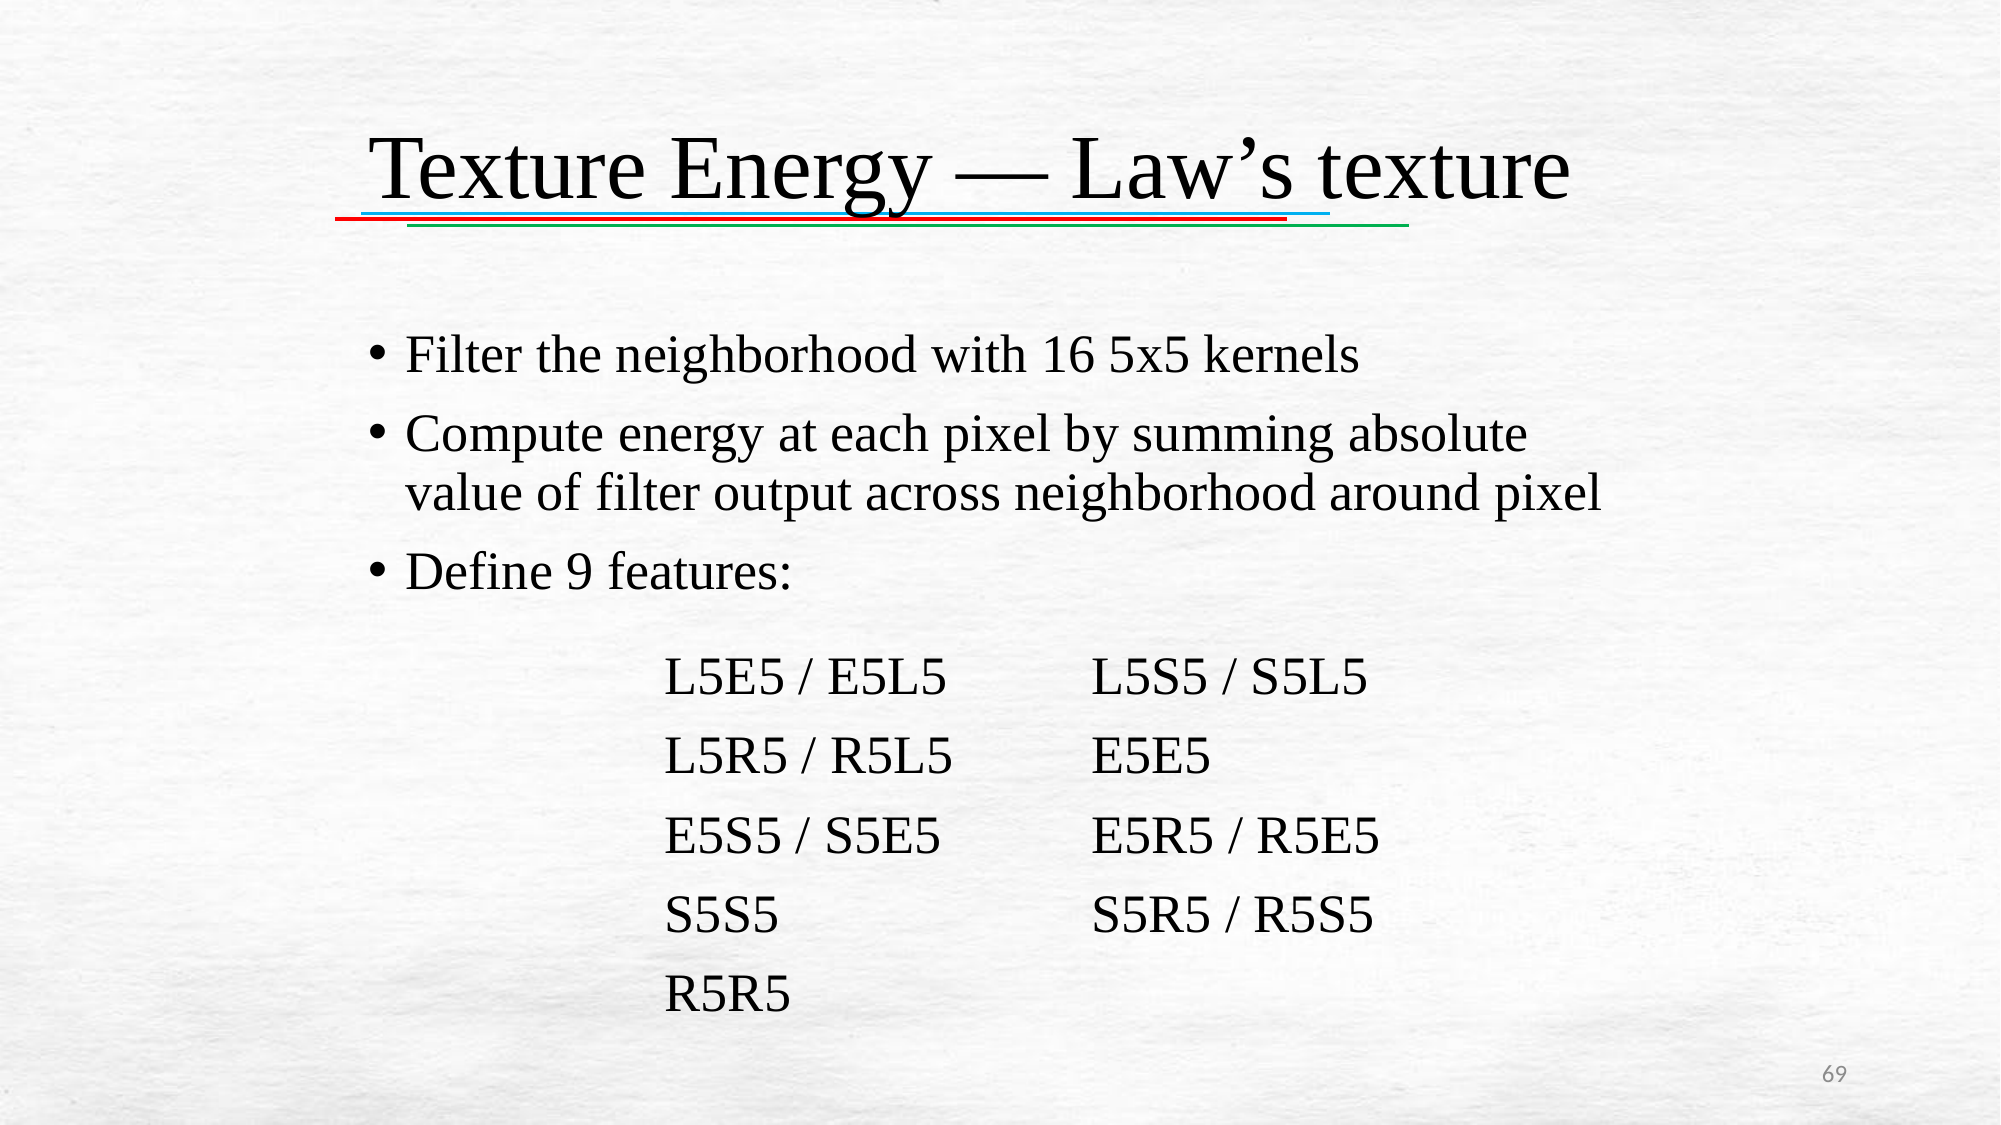

# Texture Energy — Law’s texture
Filter the neighborhood with 16 5x5 kernels
Compute energy at each pixel by summing absolute value of filter output across neighborhood around pixel
Define 9 features:
L5E5 / E5L5
L5R5 / R5L5
E5S5 / S5E5
S5S5
R5R5
L5S5 / S5L5
E5E5
E5R5 / R5E5
S5R5 / R5S5
69